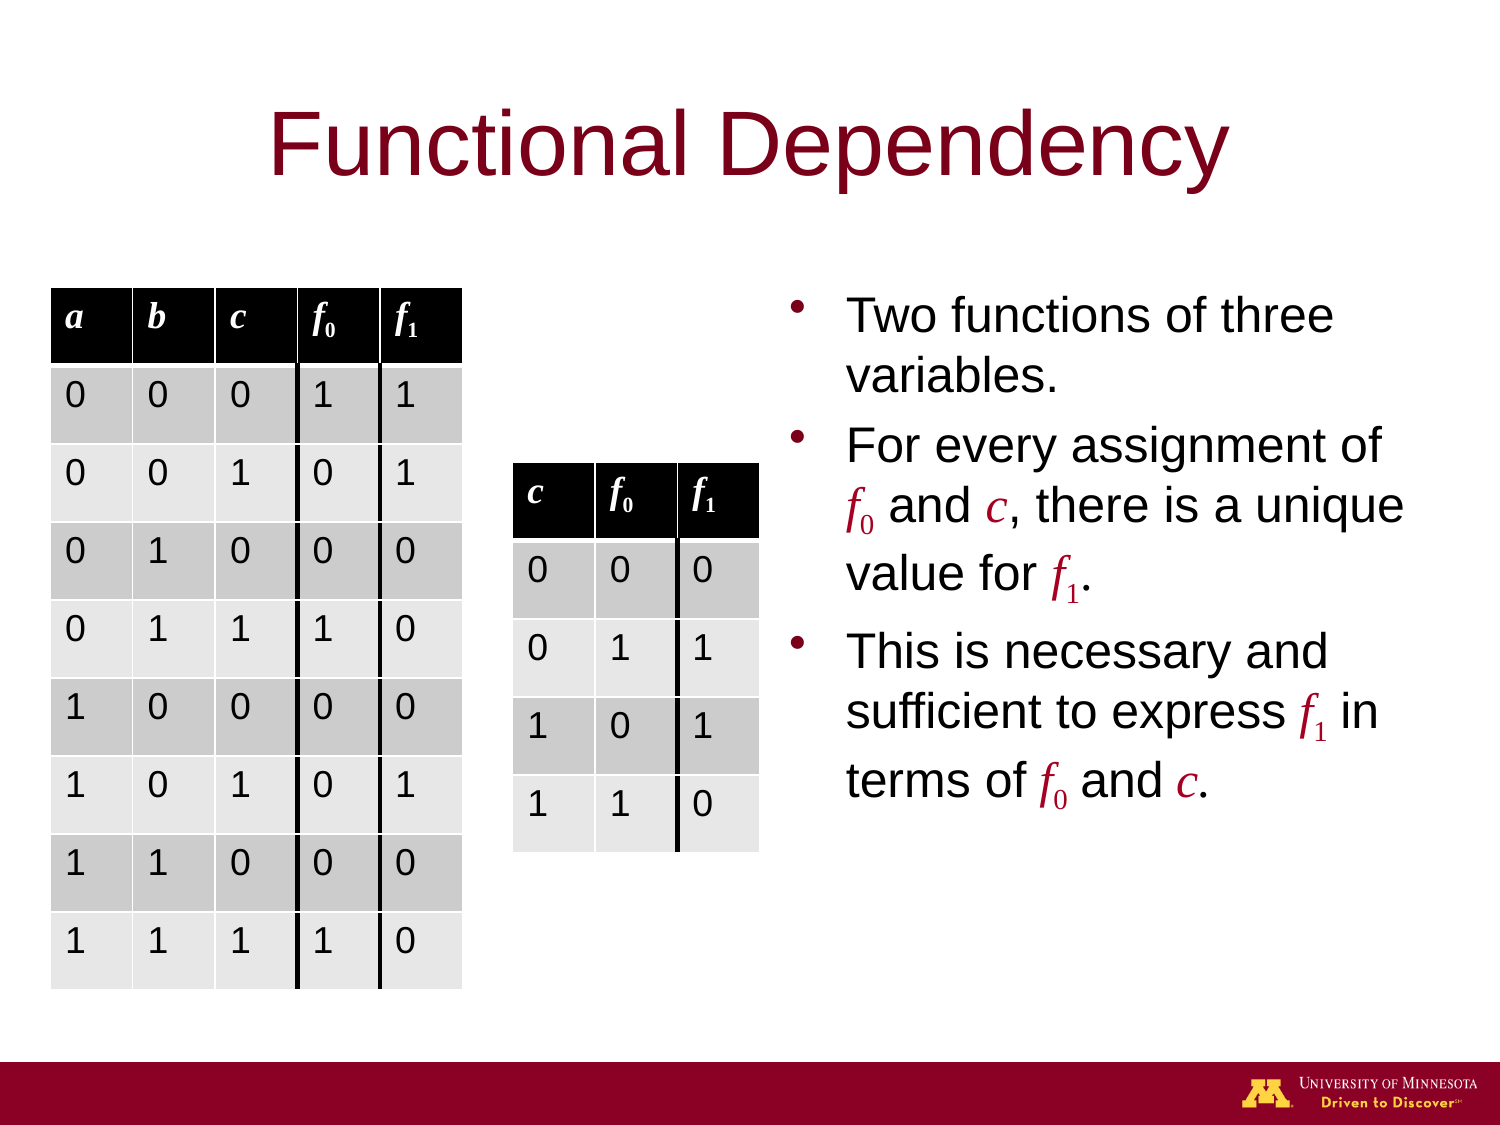

# Functional Dependency
Two functions of three variables.
For every assignment of f0 and c, there is a unique value for f1.
This is necessary and sufficient to express f1 in terms of f0 and c.
| a | b | c | f0 | f1 |
| --- | --- | --- | --- | --- |
| 0 | 0 | 0 | 1 | 1 |
| 0 | 0 | 1 | 0 | 1 |
| 0 | 1 | 0 | 0 | 0 |
| 0 | 1 | 1 | 1 | 0 |
| 1 | 0 | 0 | 0 | 0 |
| 1 | 0 | 1 | 0 | 1 |
| 1 | 1 | 0 | 0 | 0 |
| 1 | 1 | 1 | 1 | 0 |
| c | f0 | f1 |
| --- | --- | --- |
| 0 | 0 | 0 |
| 0 | 1 | 1 |
| 1 | 0 | 1 |
| 1 | 1 | 0 |